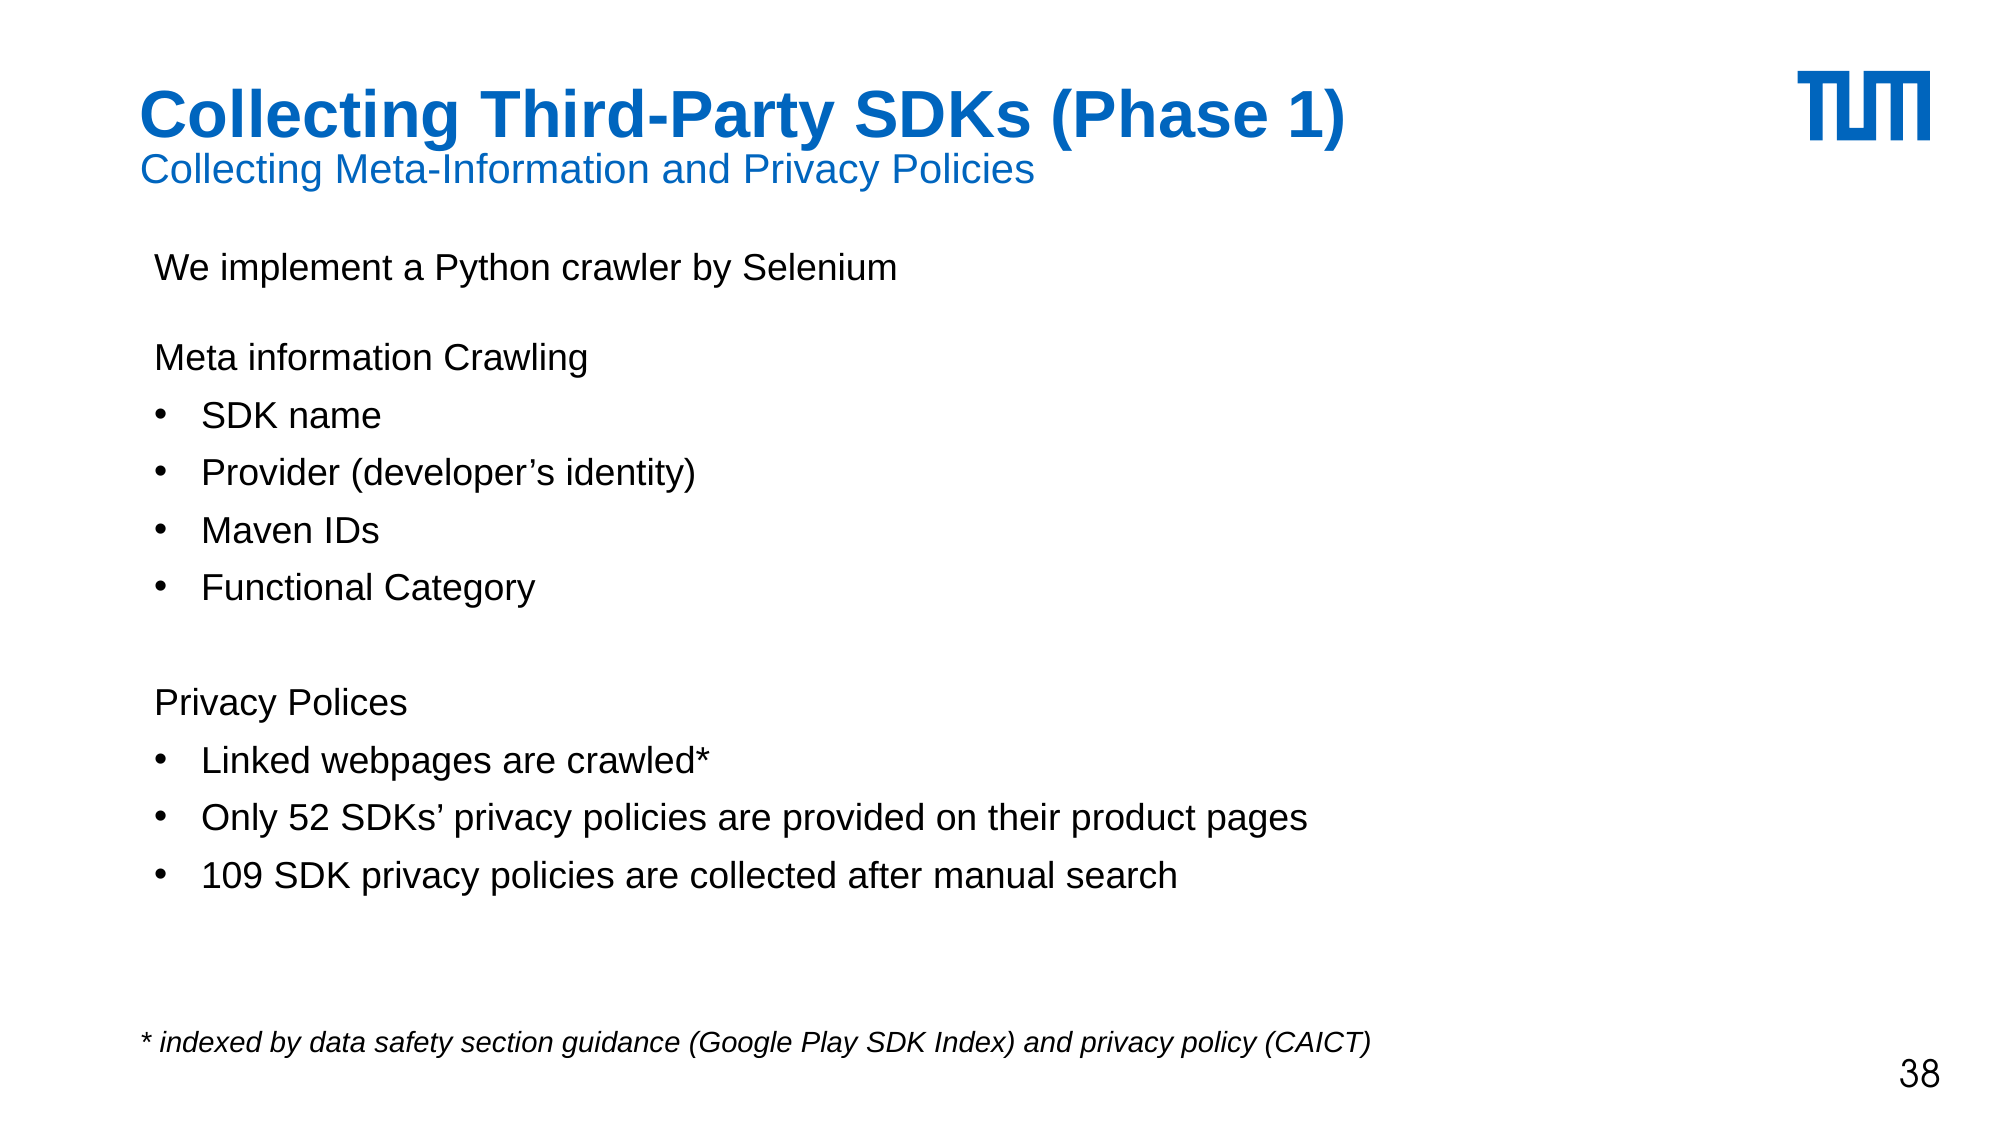

Collecting Third-Party SDKs (Phase 1)
Collecting Meta-Information and Privacy Policies
We implement a Python crawler by Selenium

Meta information Crawling
SDK name
Provider (developer’s identity)
Maven IDs
Functional Category

Privacy Polices
Linked webpages are crawled*
Only 52 SDKs’ privacy policies are provided on their product pages
109 SDK privacy policies are collected after manual search
* indexed by data safety section guidance (Google Play SDK Index) and privacy policy (CAICT)
38